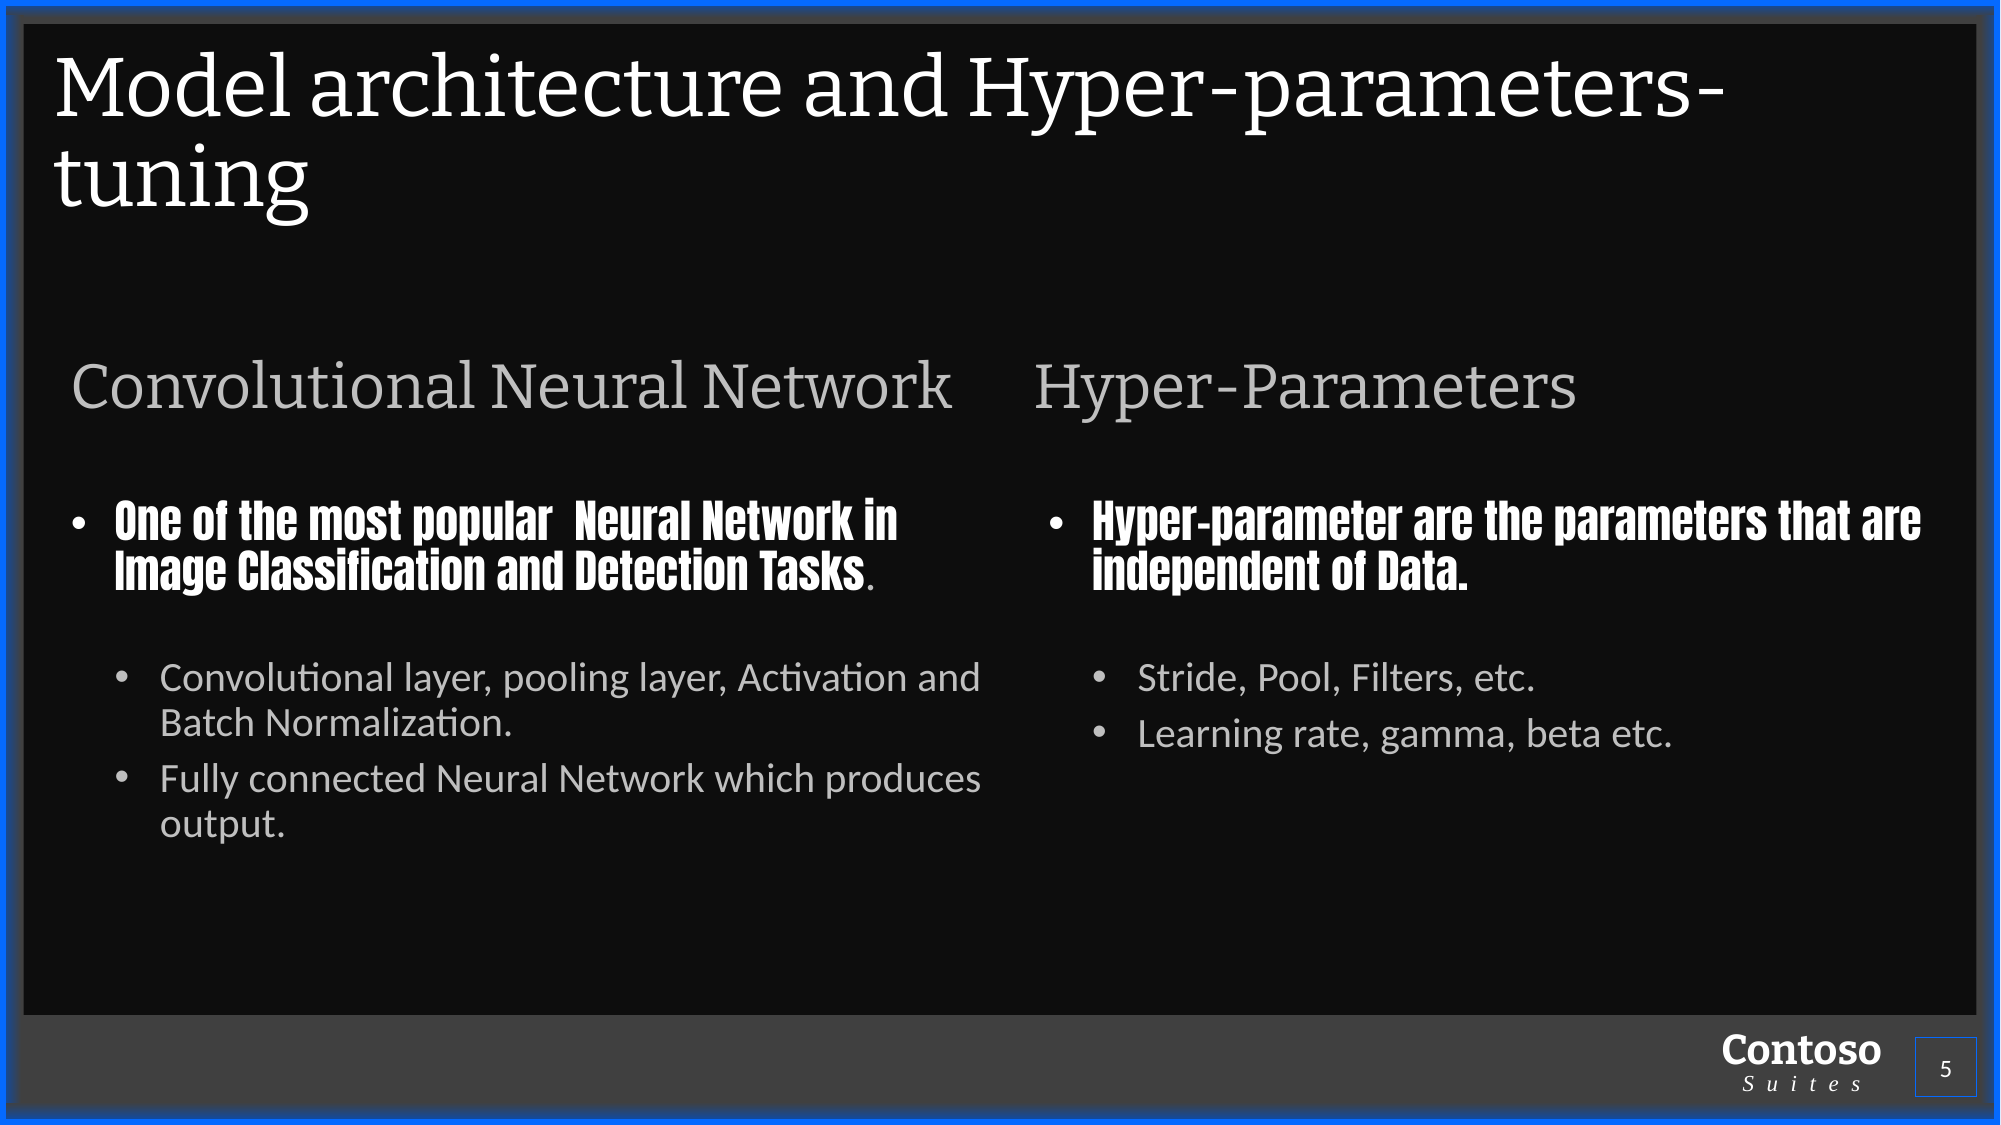

# Model architecture and Hyper-parameters-tuning
Convolutional Neural Network
Hyper-Parameters
One of the most popular  Neural Network in Image Classification and Detection Tasks.

Convolutional layer, pooling layer, Activation and Batch Normalization.
Fully connected Neural Network which produces output.
Hyper-parameter are the parameters that are independent of Data.

Stride, Pool, Filters, etc.
Learning rate, gamma, beta etc.
5